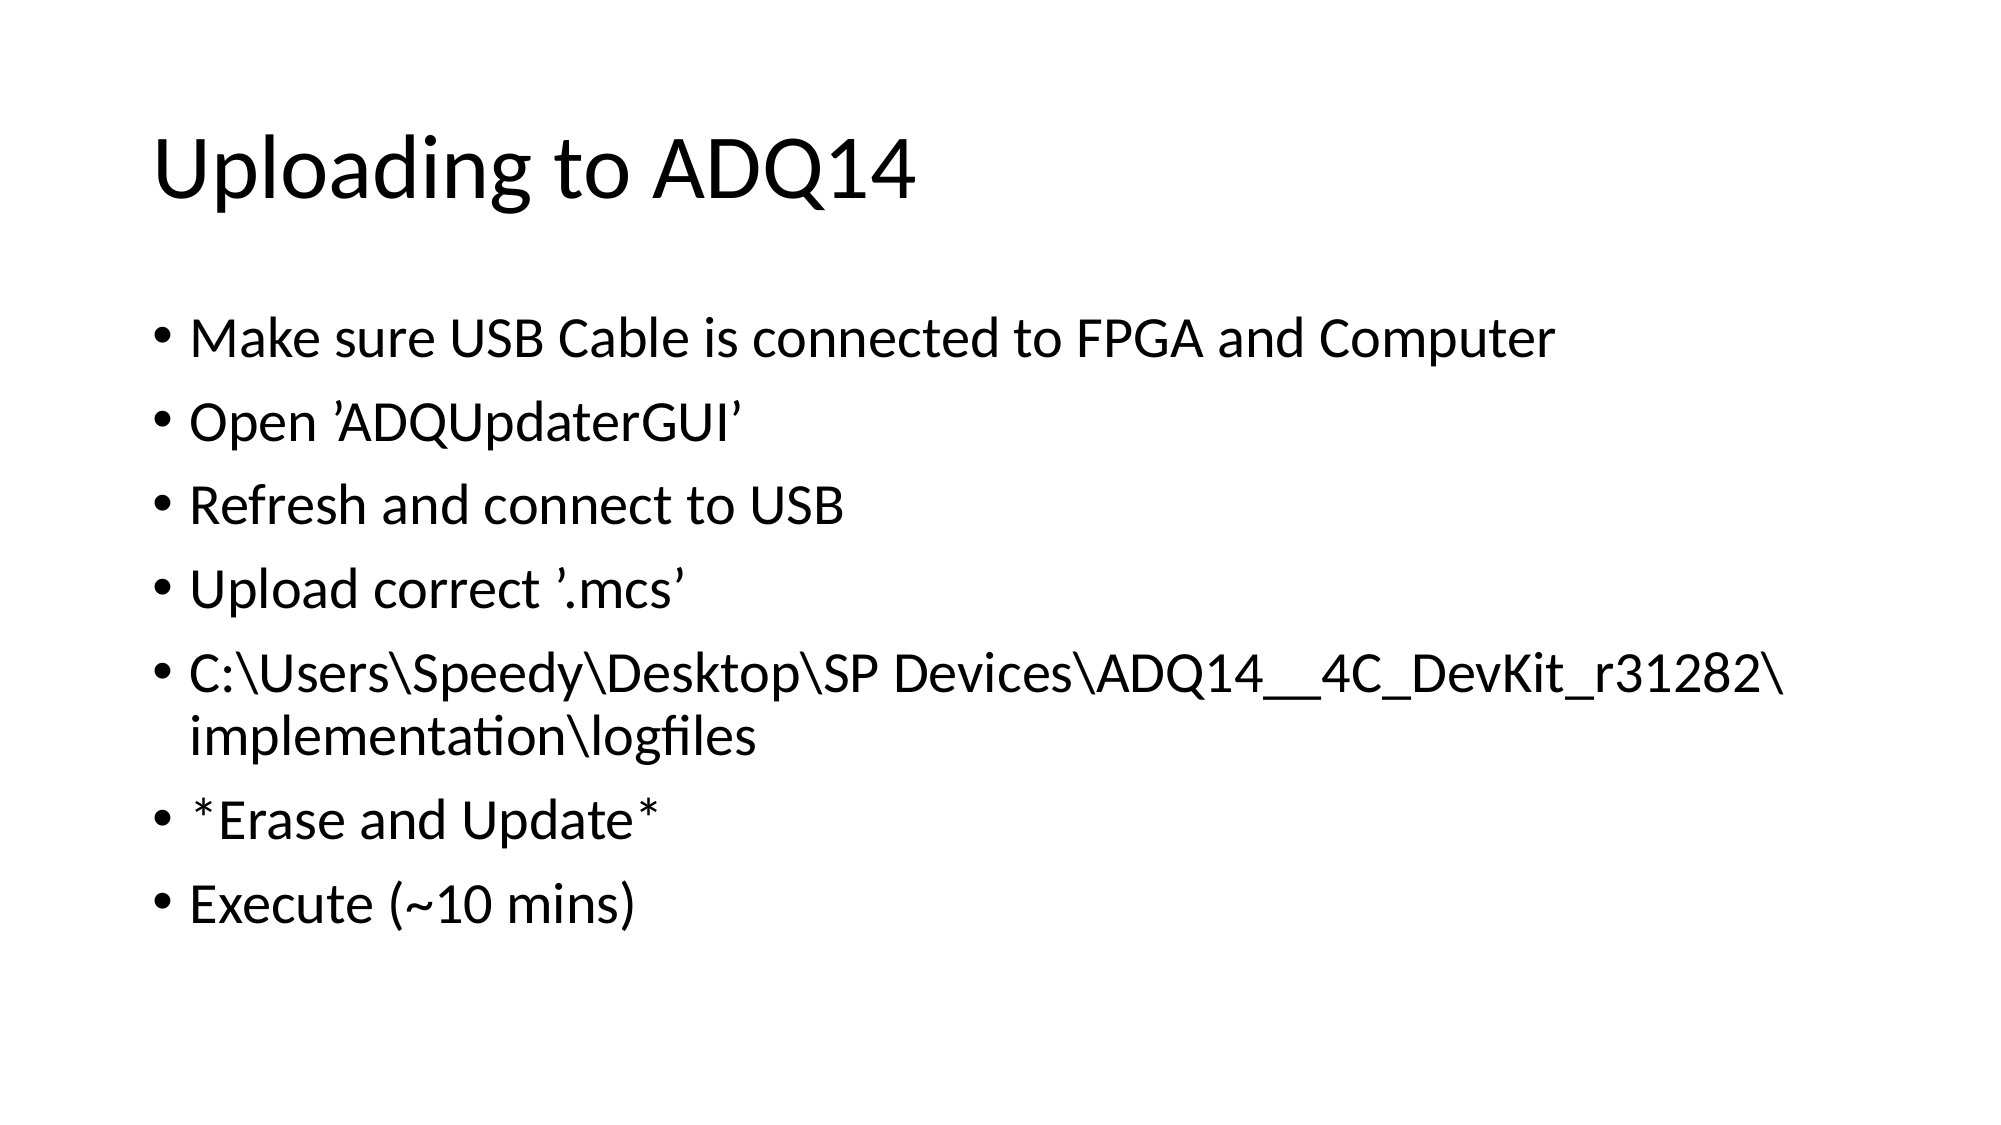

# Uploading to ADQ14
Make sure USB Cable is connected to FPGA and Computer
Open ’ADQUpdaterGUI’
Refresh and connect to USB
Upload correct ’.mcs’
C:\Users\Speedy\Desktop\SP Devices\ADQ14__4C_DevKit_r31282\implementation\logfiles
*Erase and Update*
Execute (~10 mins)